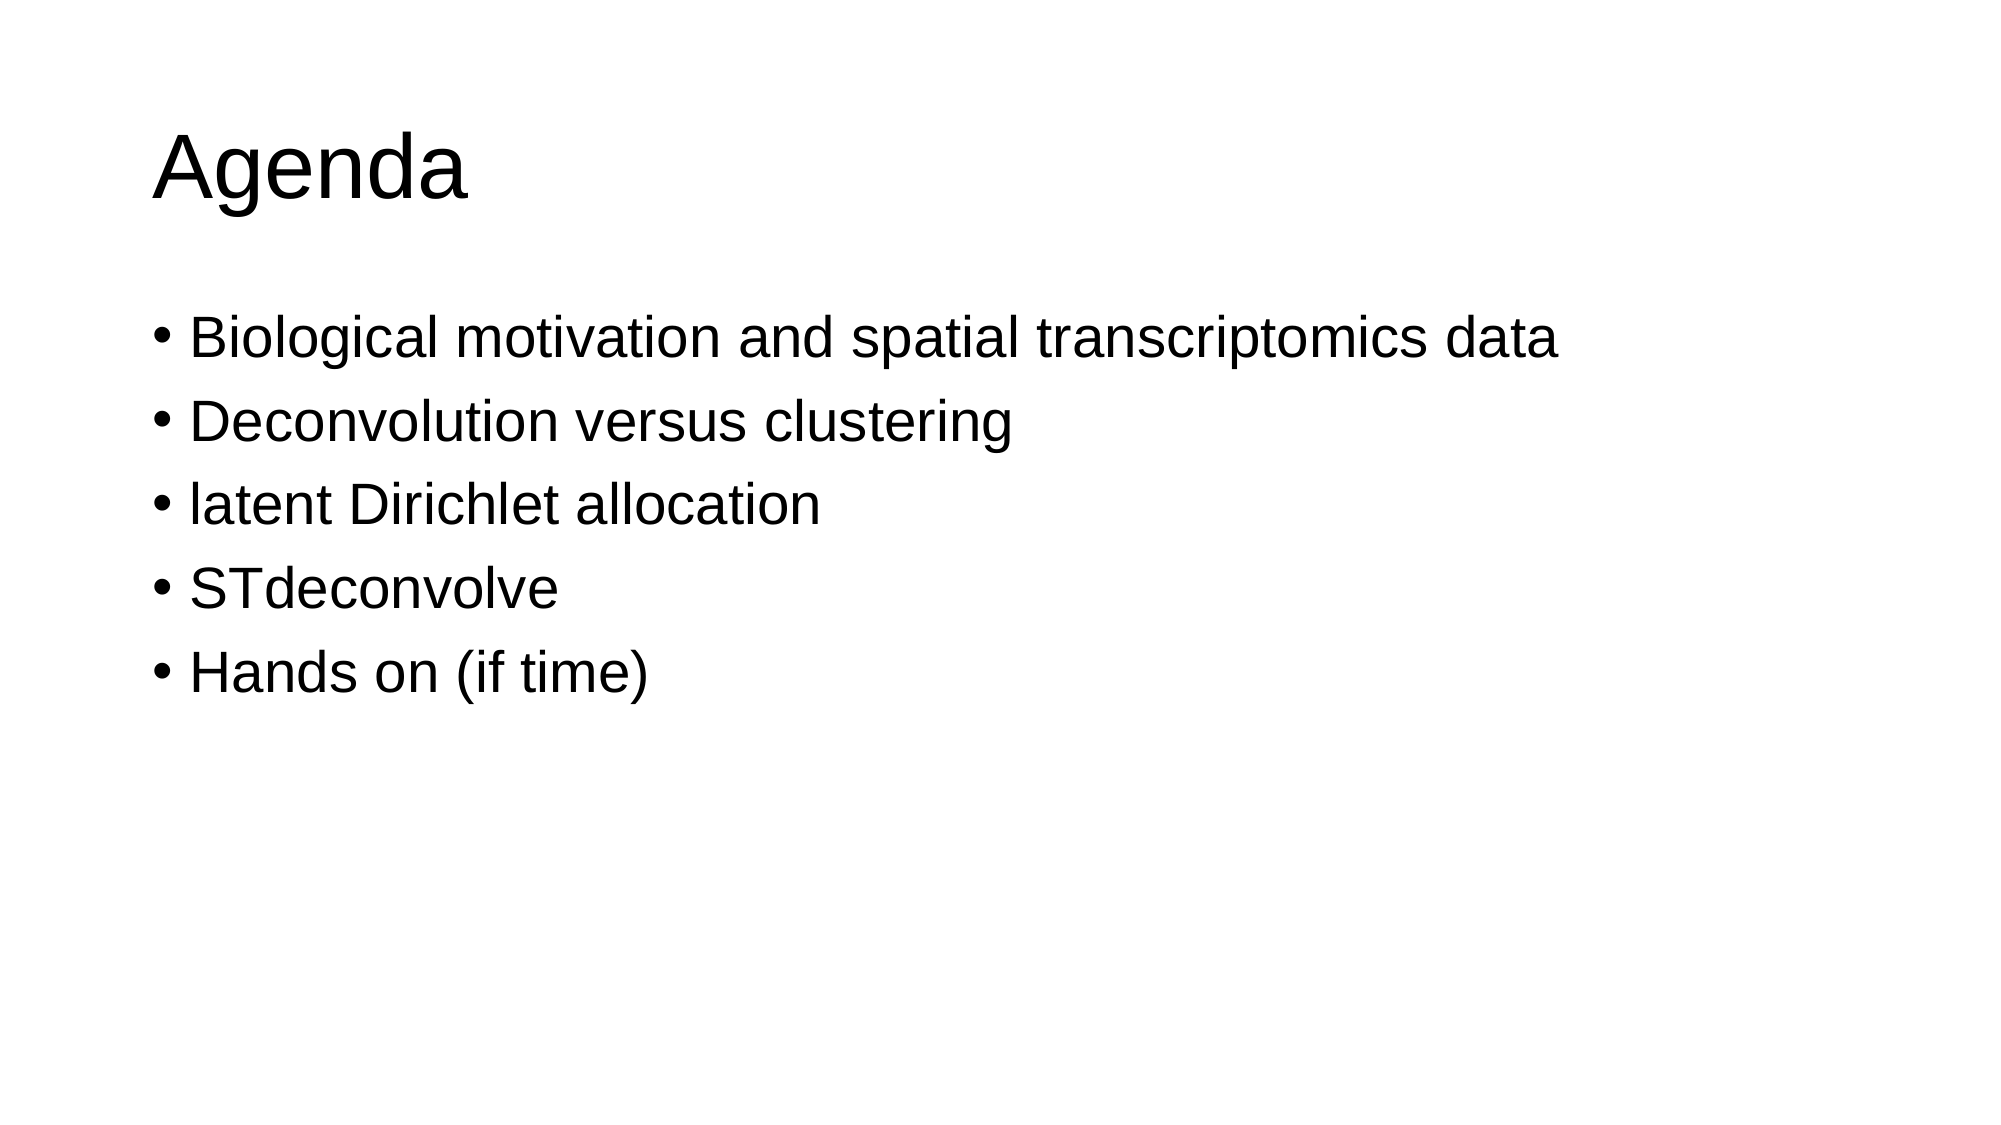

# Agenda
Biological motivation and spatial transcriptomics data
Deconvolution versus clustering
latent Dirichlet allocation
STdeconvolve
Hands on (if time)